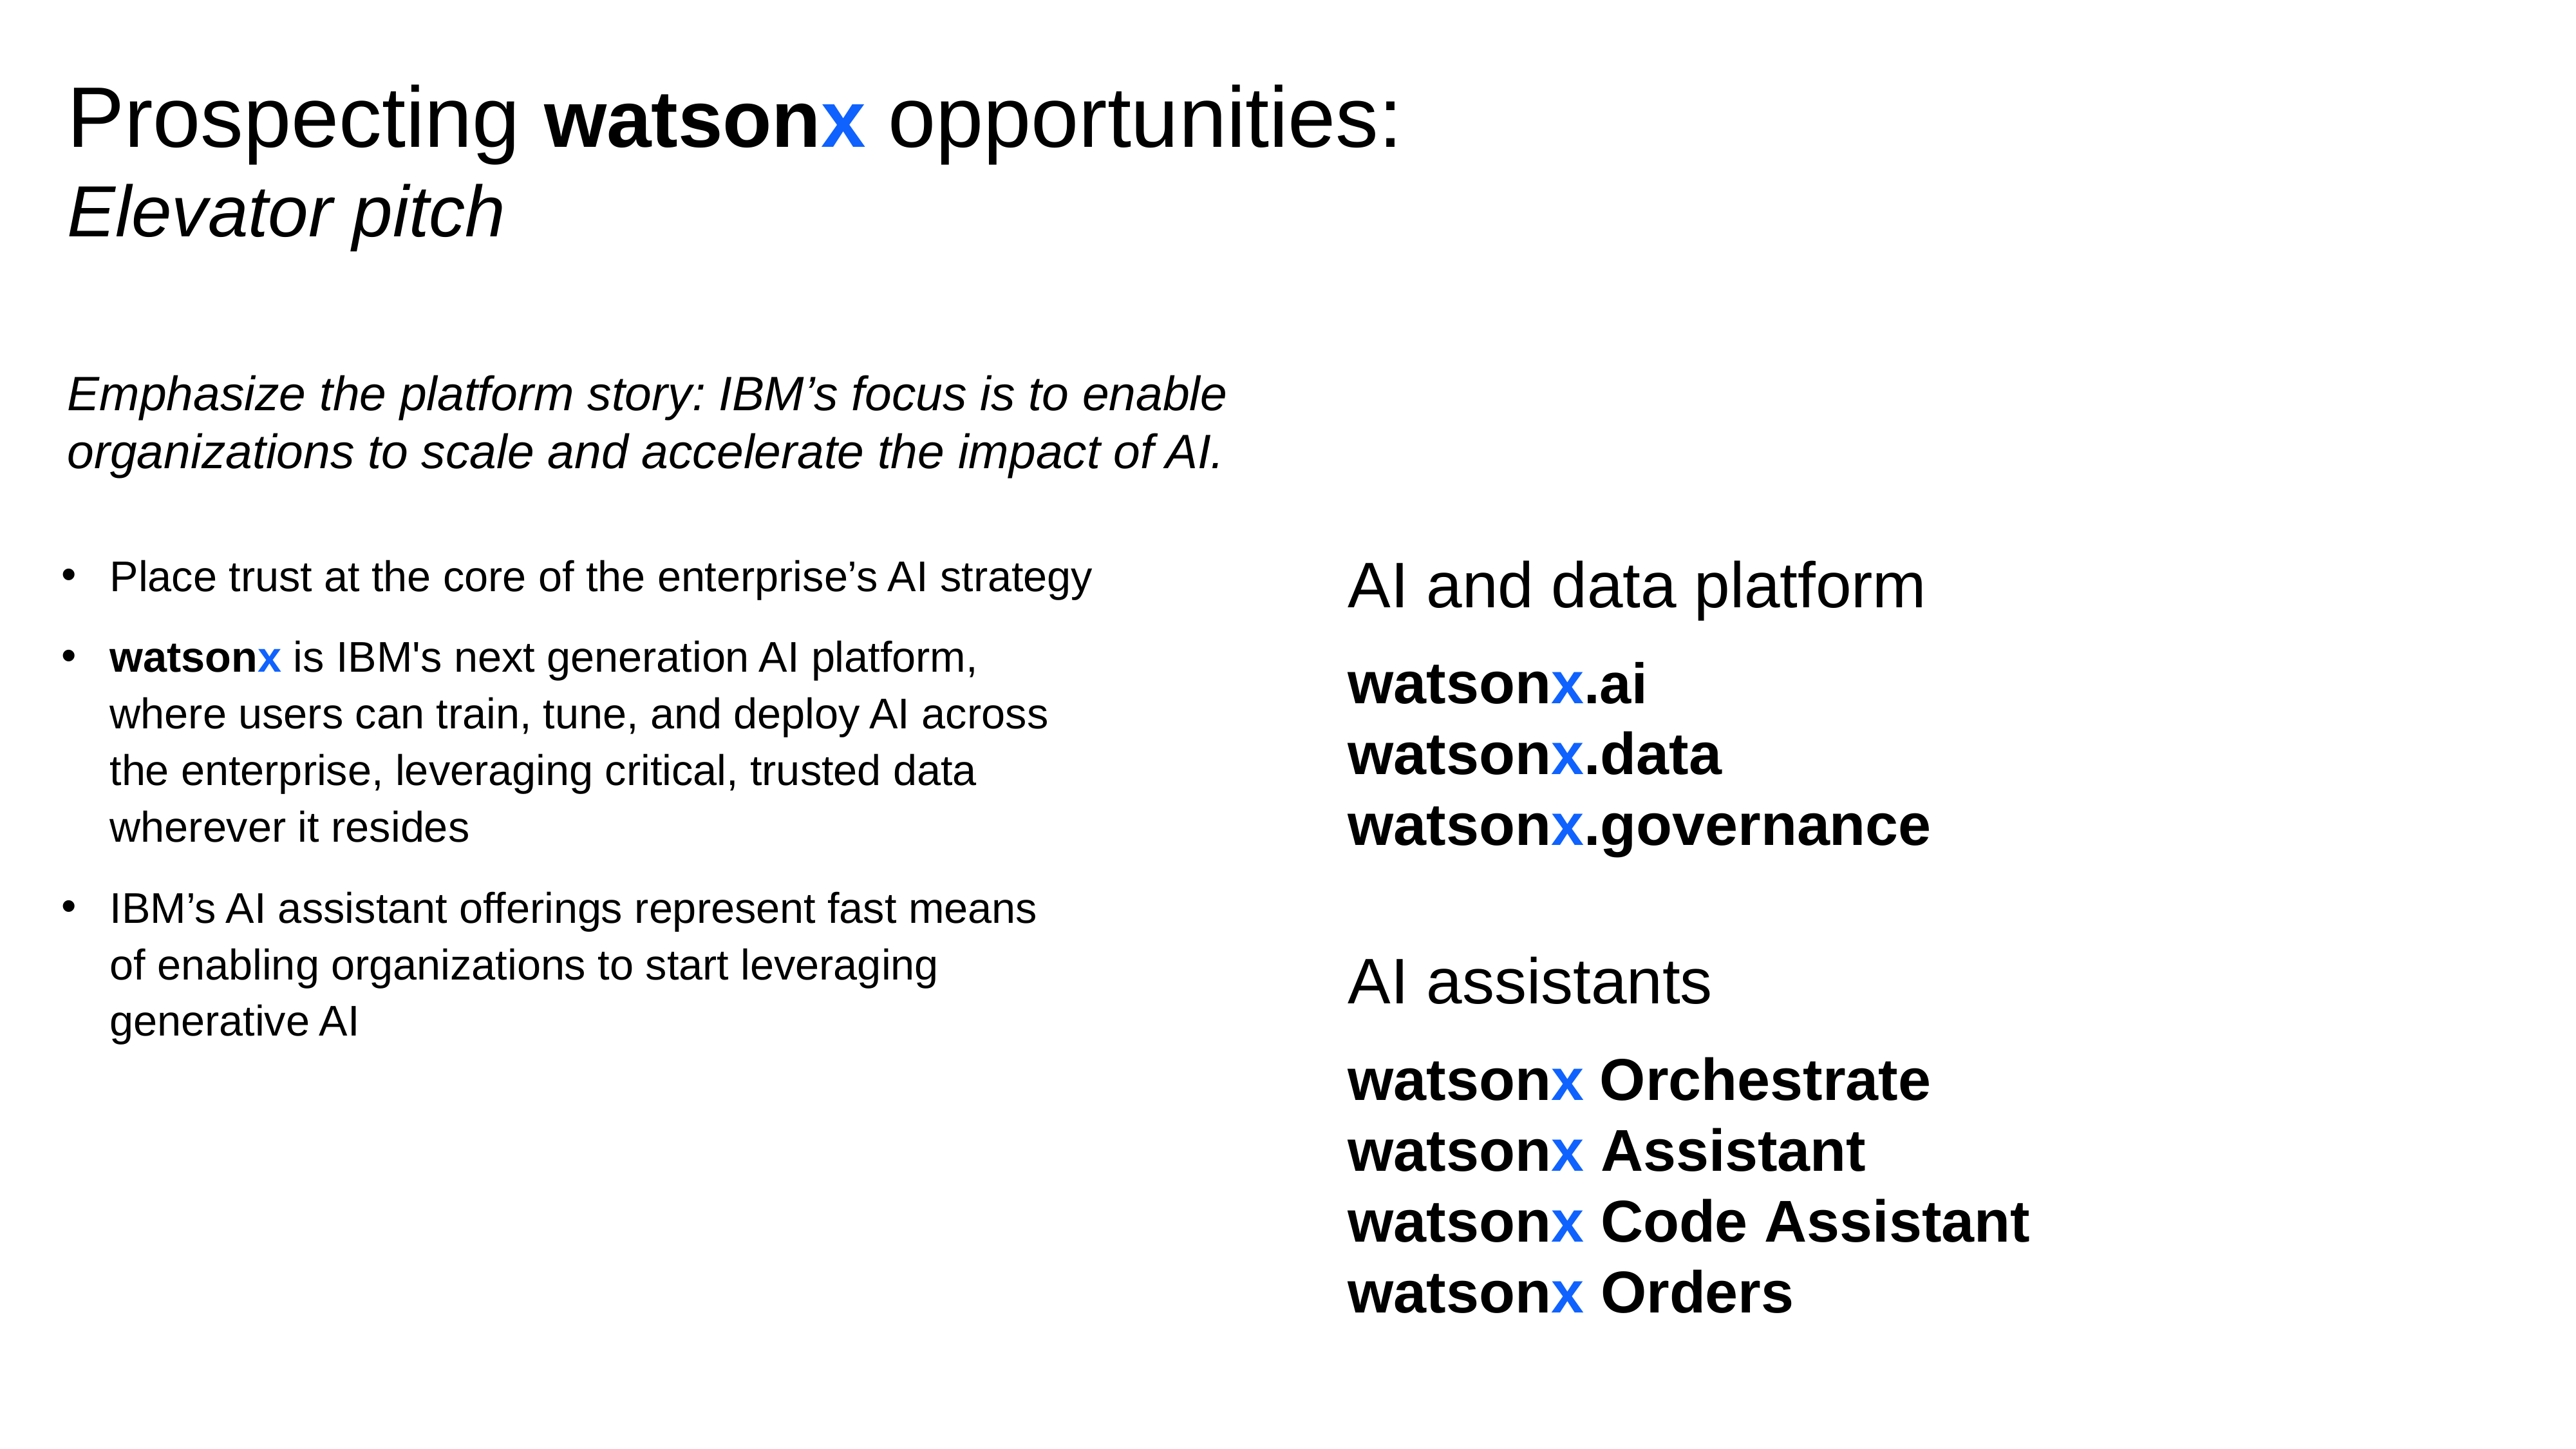

# Prospecting watsonx opportunities: Elevator pitch
Emphasize the platform story: IBM’s focus is to enable organizations to scale and accelerate the impact of AI.
Place trust at the core of the enterprise’s AI strategy
watsonx is IBM's next generation AI platform,
where users can train, tune, and deploy AI across
the enterprise, leveraging critical, trusted data
wherever it resides
IBM’s AI assistant offerings represent fast means
of enabling organizations to start leveraging
generative AI
AI and data platform
watsonx.ai
watsonx.data
watsonx.governance

AI assistants
watsonx Orchestrate
watsonx Assistant
watsonx Code Assistant
watsonx Orders